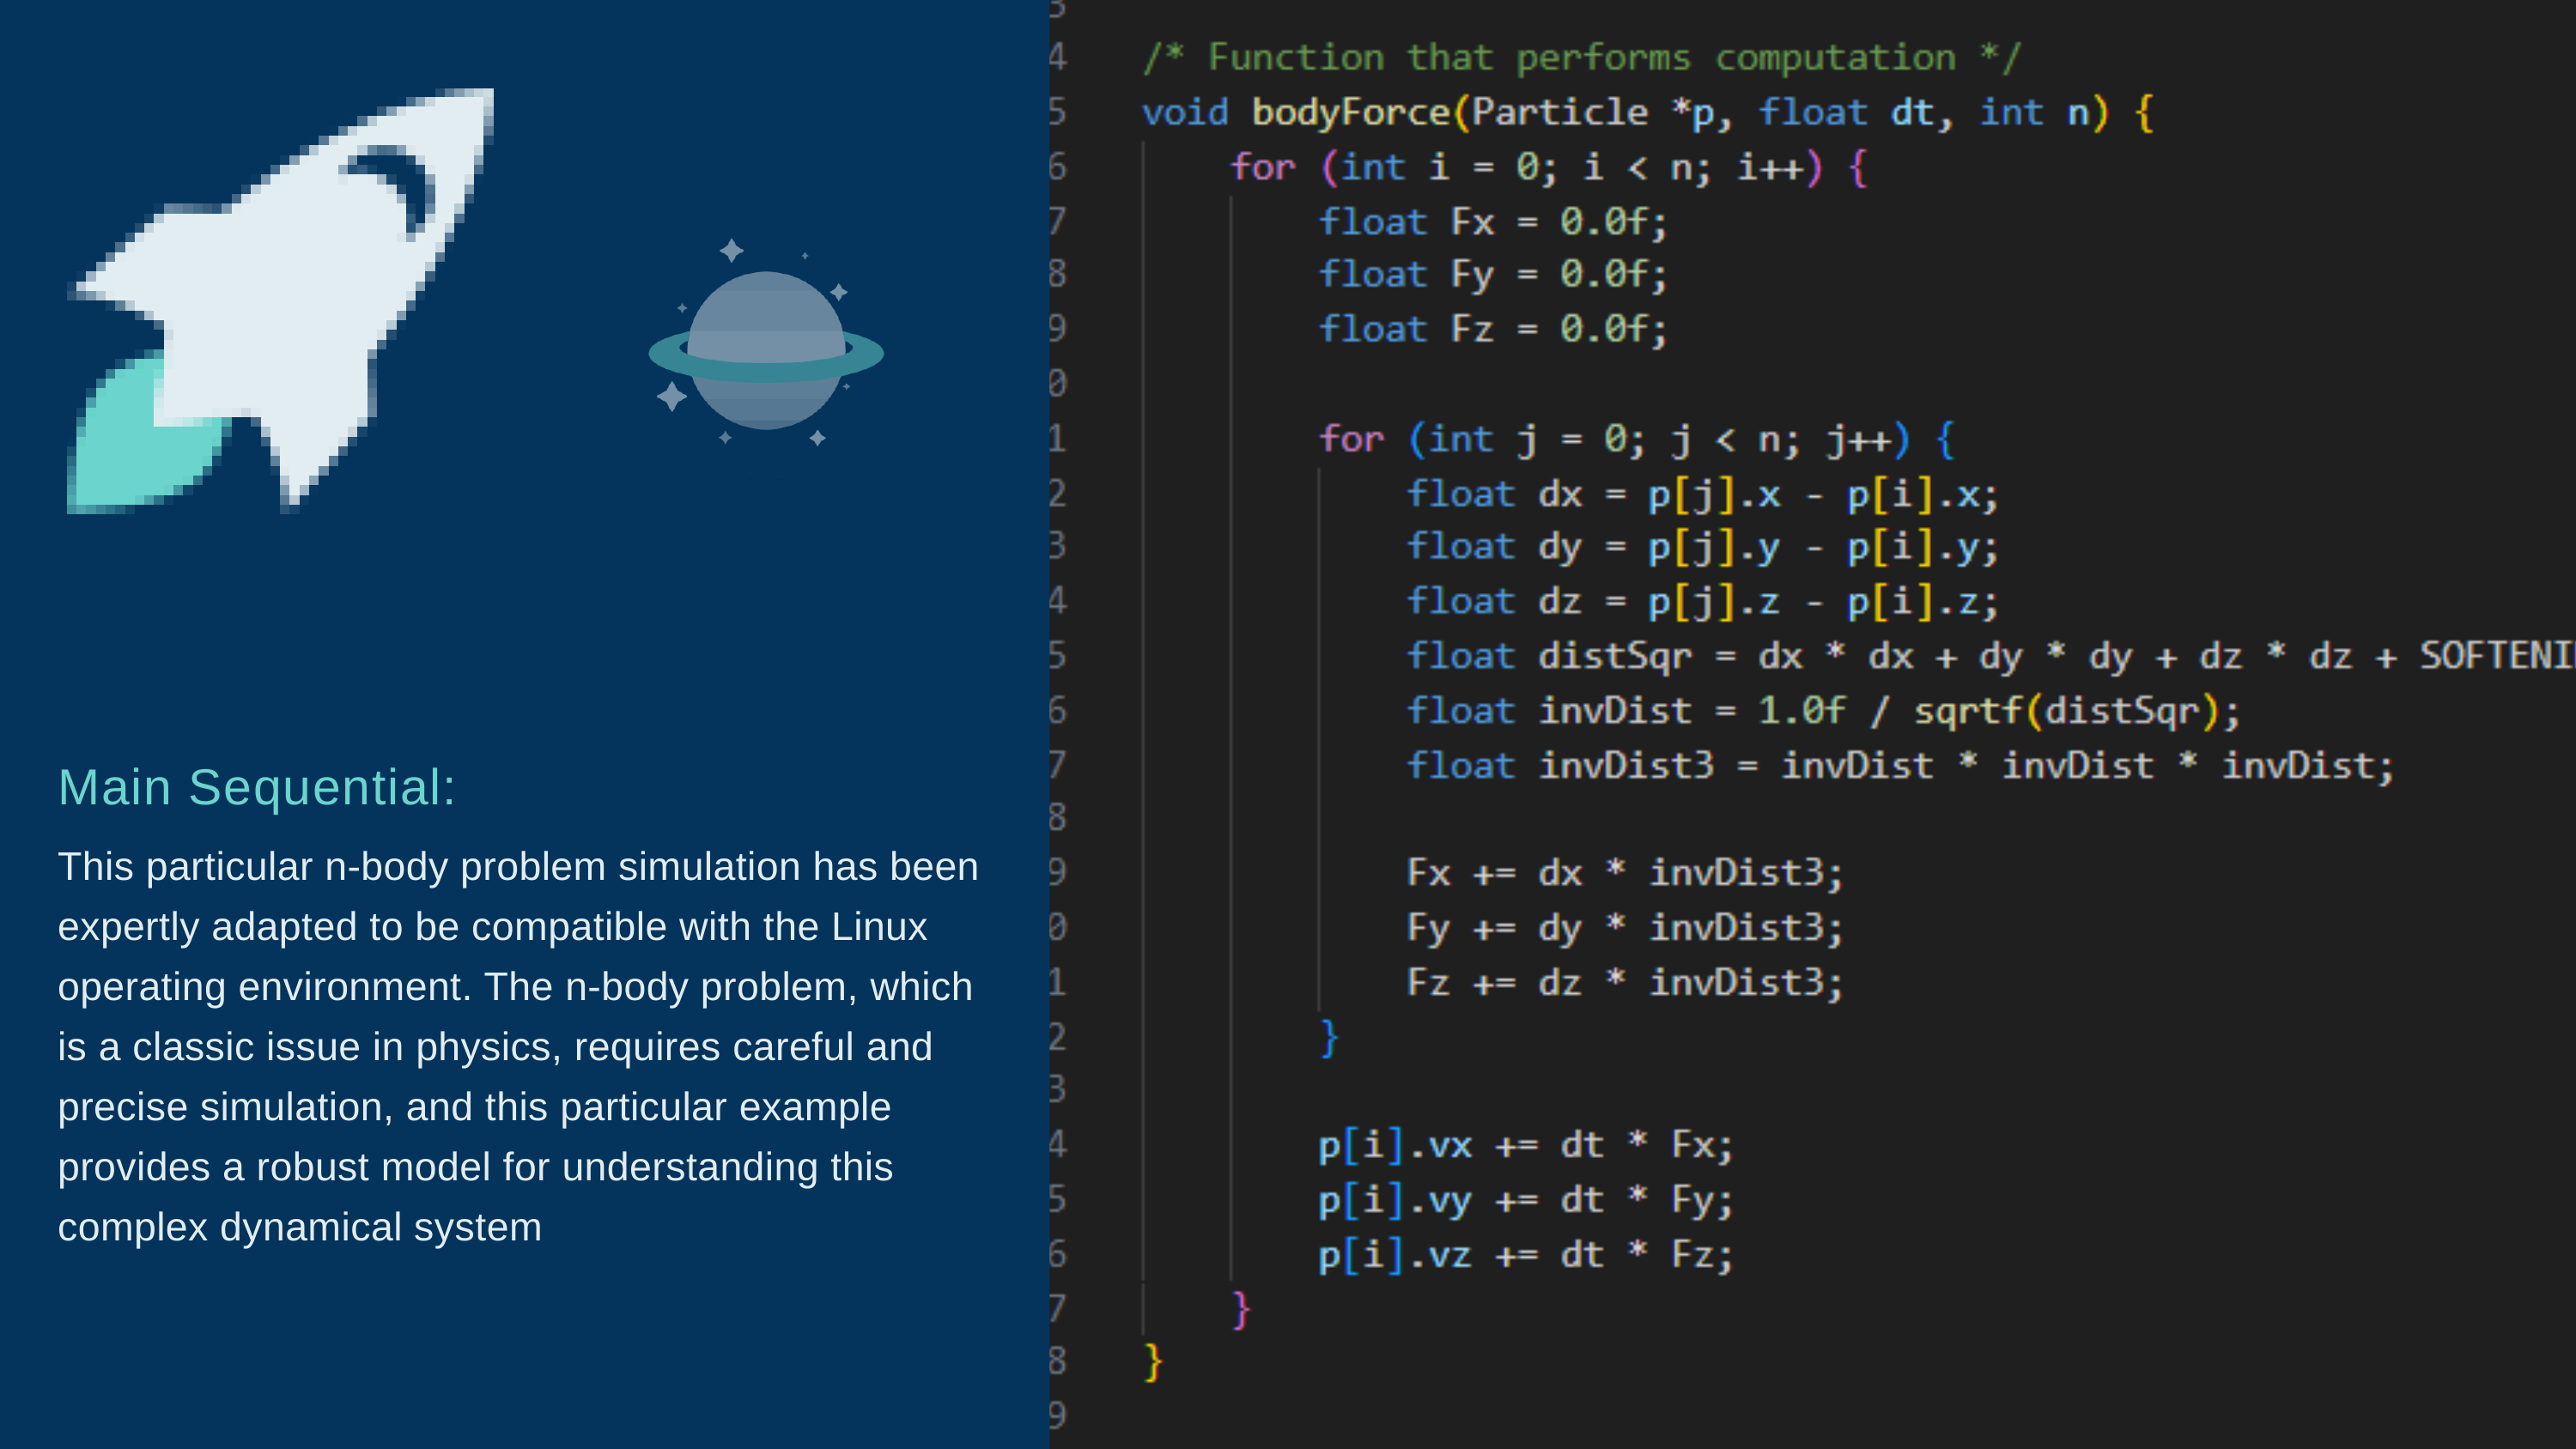

Main Sequential:
This particular n-body problem simulation has been expertly adapted to be compatible with the Linux operating environment. The n-body problem, which is a classic issue in physics, requires careful and precise simulation, and this particular example provides a robust model for understanding this complex dynamical system